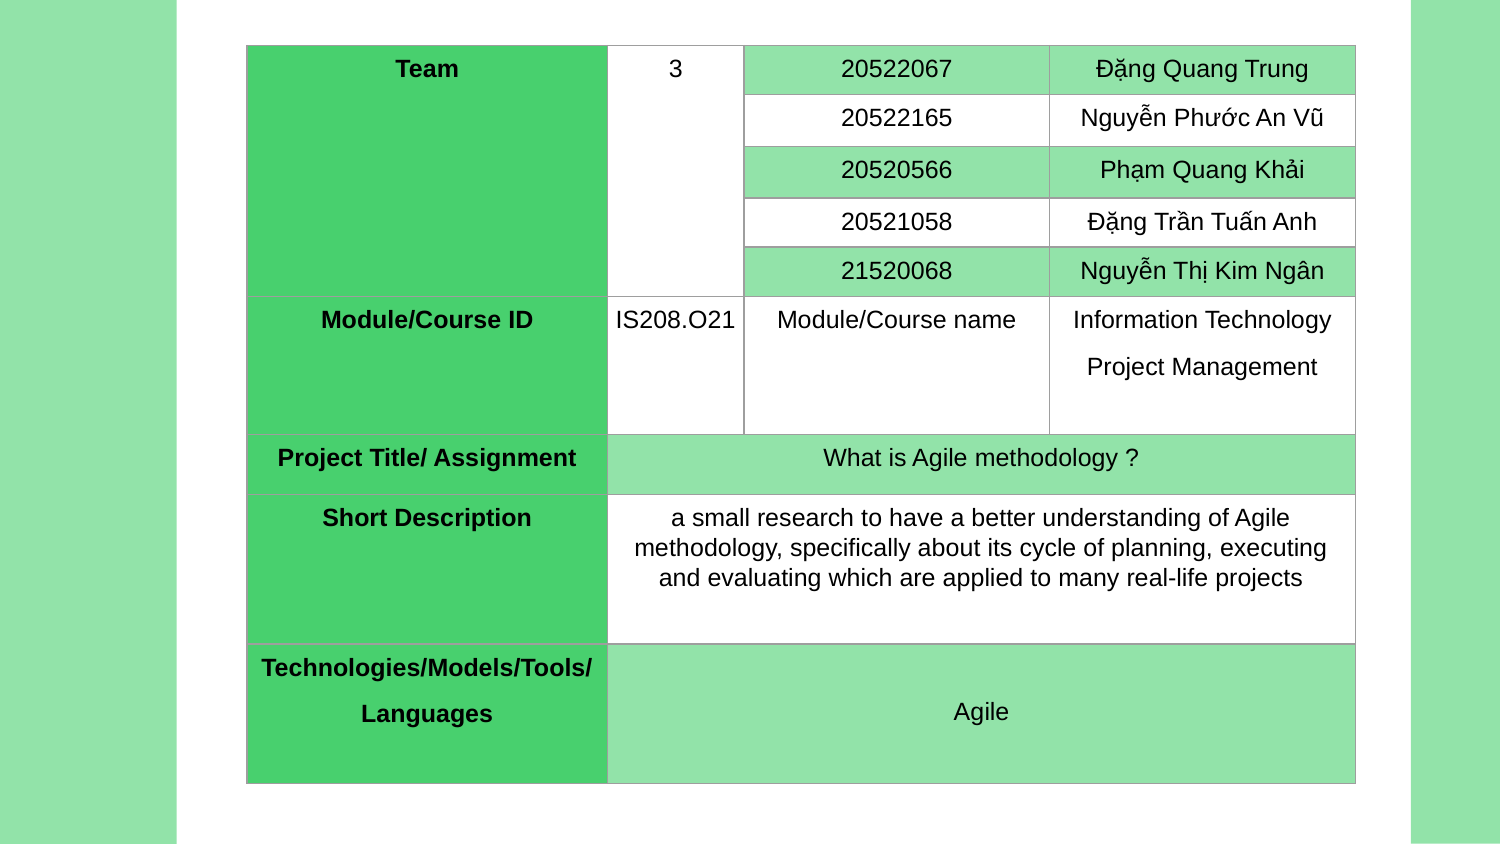

| Team | 3 | 20522067 | Đặng Quang Trung |
| --- | --- | --- | --- |
|  |  | 20522165 | Nguyễn Phước An Vũ |
|  |  | 20520566 | Phạm Quang Khải |
|  |  | 20521058 | Đặng Trần Tuấn Anh |
|  |  | 21520068 | Nguyễn Thị Kim Ngân |
| Module/Course ID | IS208.O21 | Module/Course name | Information Technology Project Management |
| Project Title/ Assignment | What is Agile methodology ? |  |  |
| Short Description | a small research to have a better understanding of Agile methodology, specifically about its cycle of planning, executing and evaluating which are applied to many real-life projects |  |  |
| Technologies/Models/Tools/ Languages | Agile |  |  |